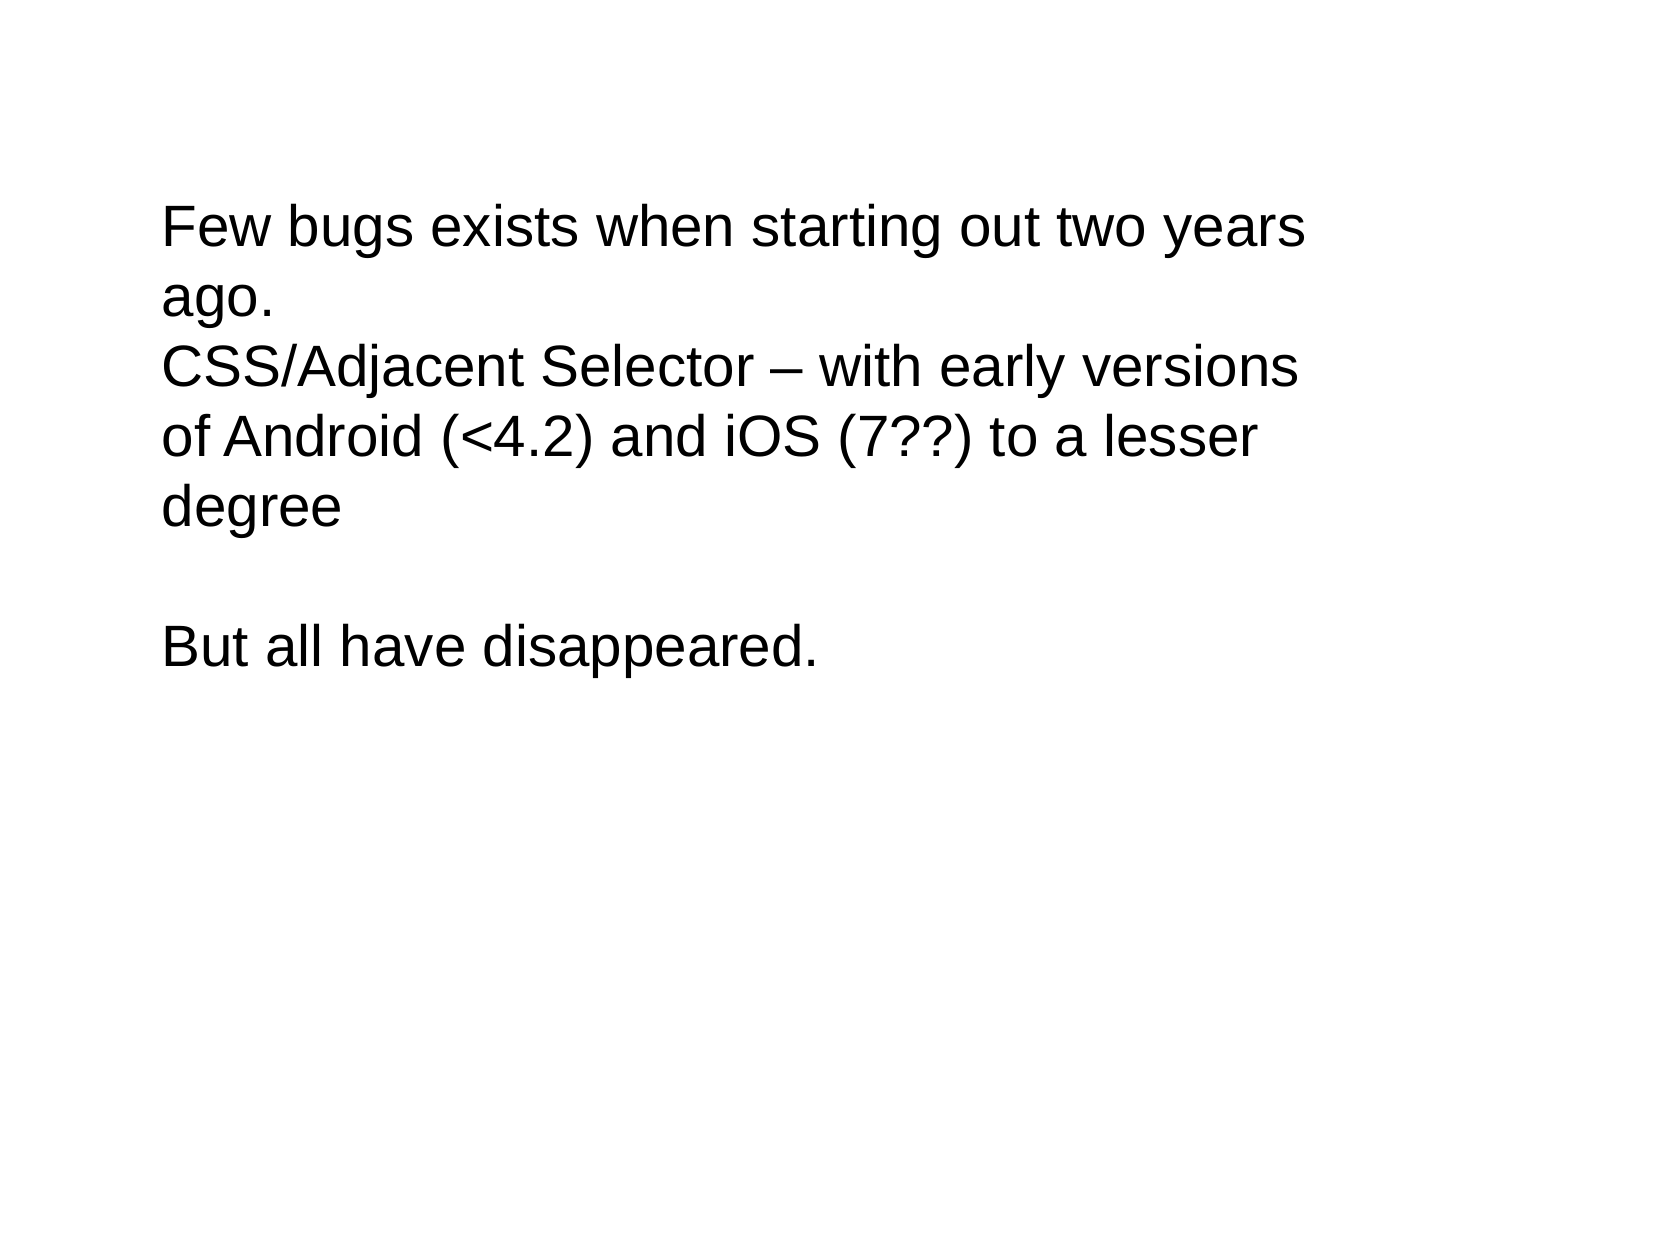

Few bugs exists when starting out two years ago.
CSS/Adjacent Selector – with early versions of Android (<4.2) and iOS (7??) to a lesser degree

But all have disappeared.